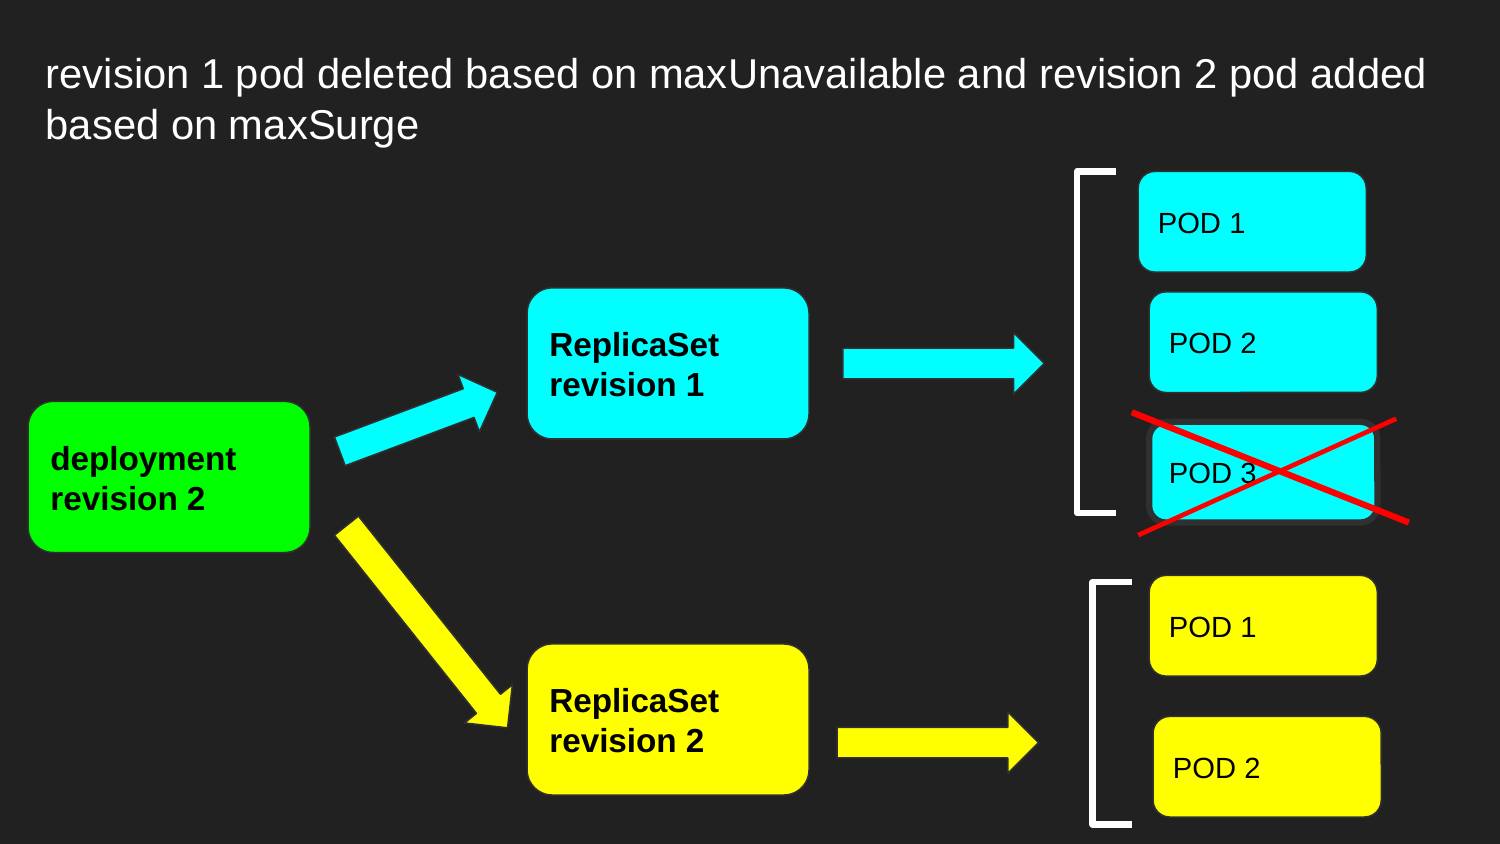

revision 1 pod deleted based on maxUnavailable and revision 2 pod added based on maxSurge

POD 1
ReplicaSet
revision 1
POD 2

deployment revision 2
POD 3
POD 1

ReplicaSet
revision 2

POD 2